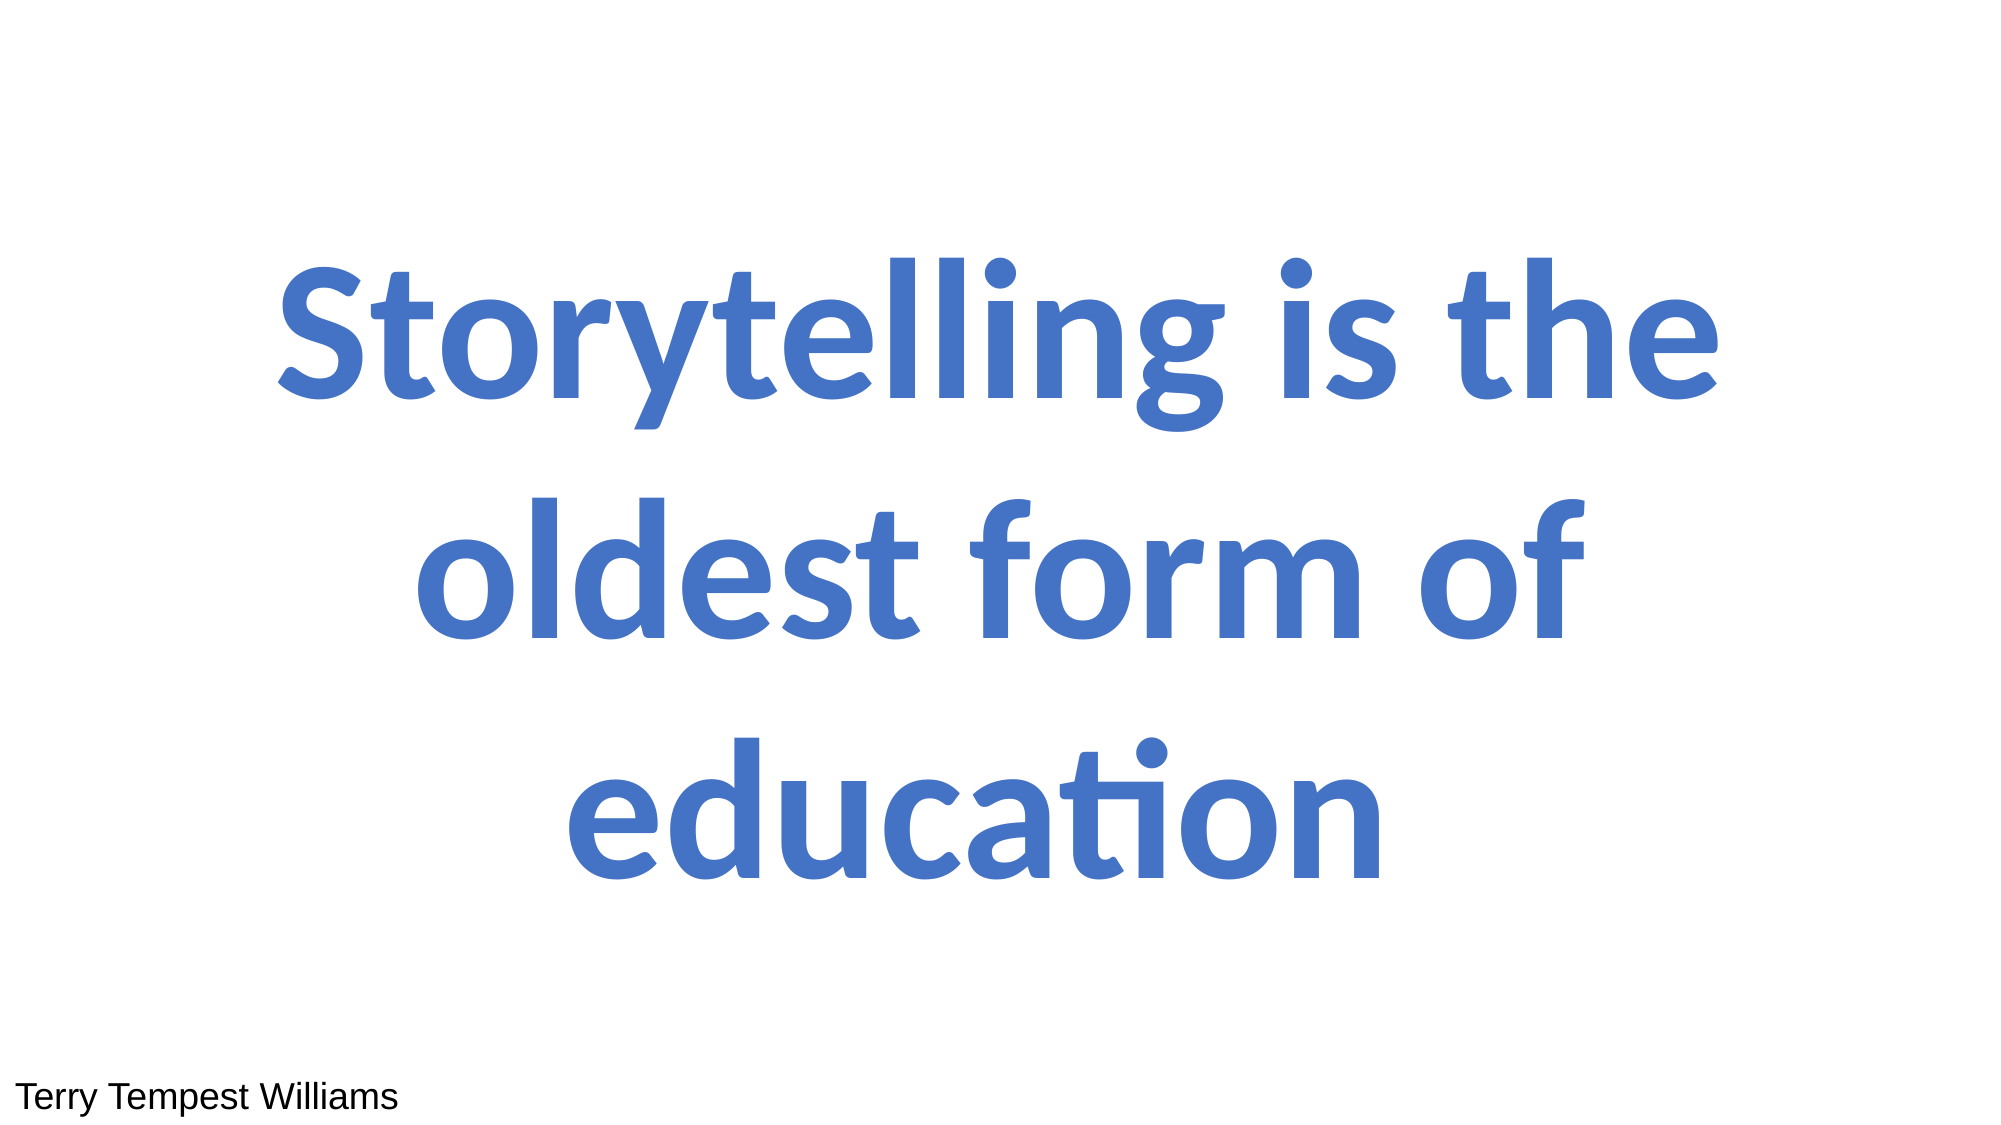

Storytelling is the oldest form of education
Terry Tempest Williams